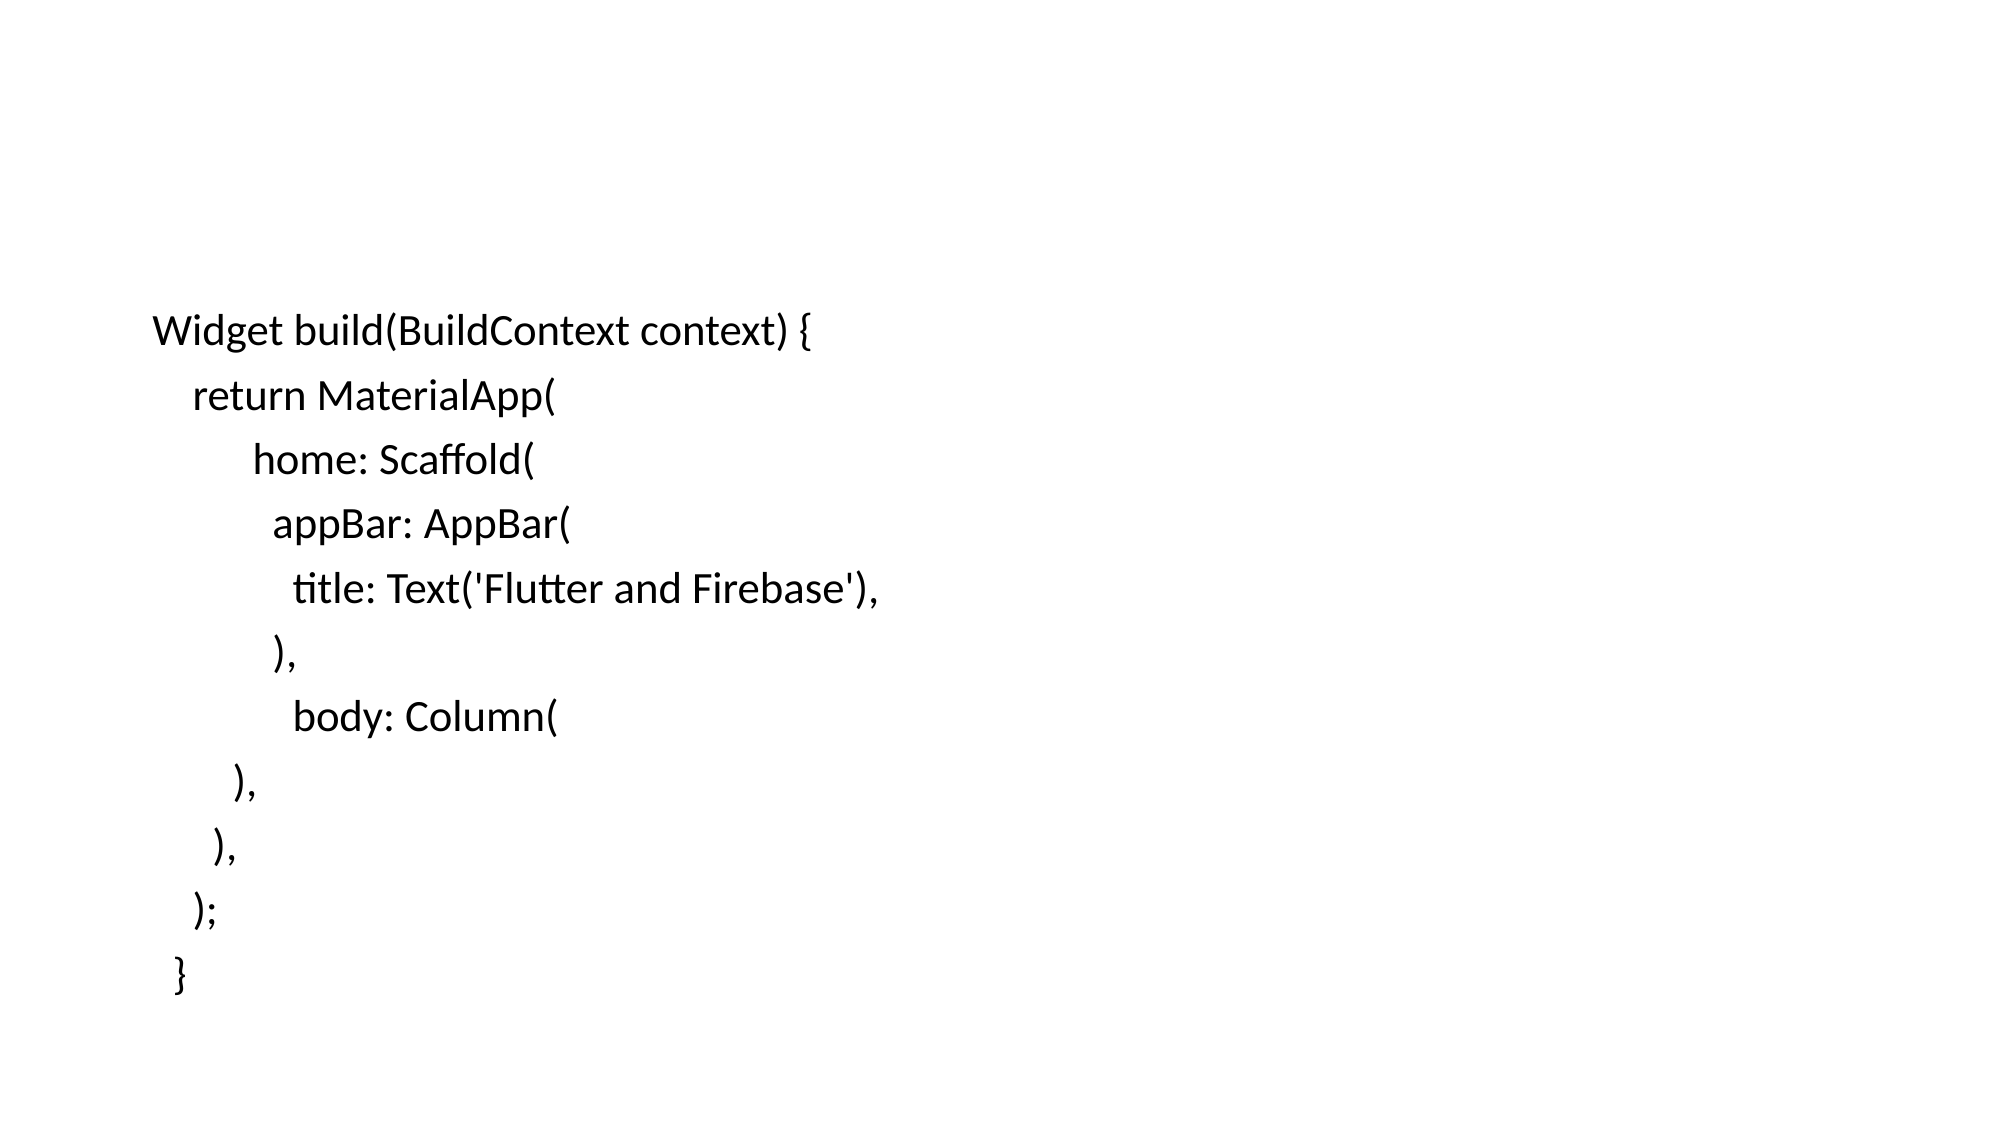

#
Widget build(BuildContext context) {
    return MaterialApp(
          home: Scaffold(
            appBar: AppBar(
              title: Text('Flutter and Firebase'),
            ),
              body: Column(
        ),
      ),
    );
  }